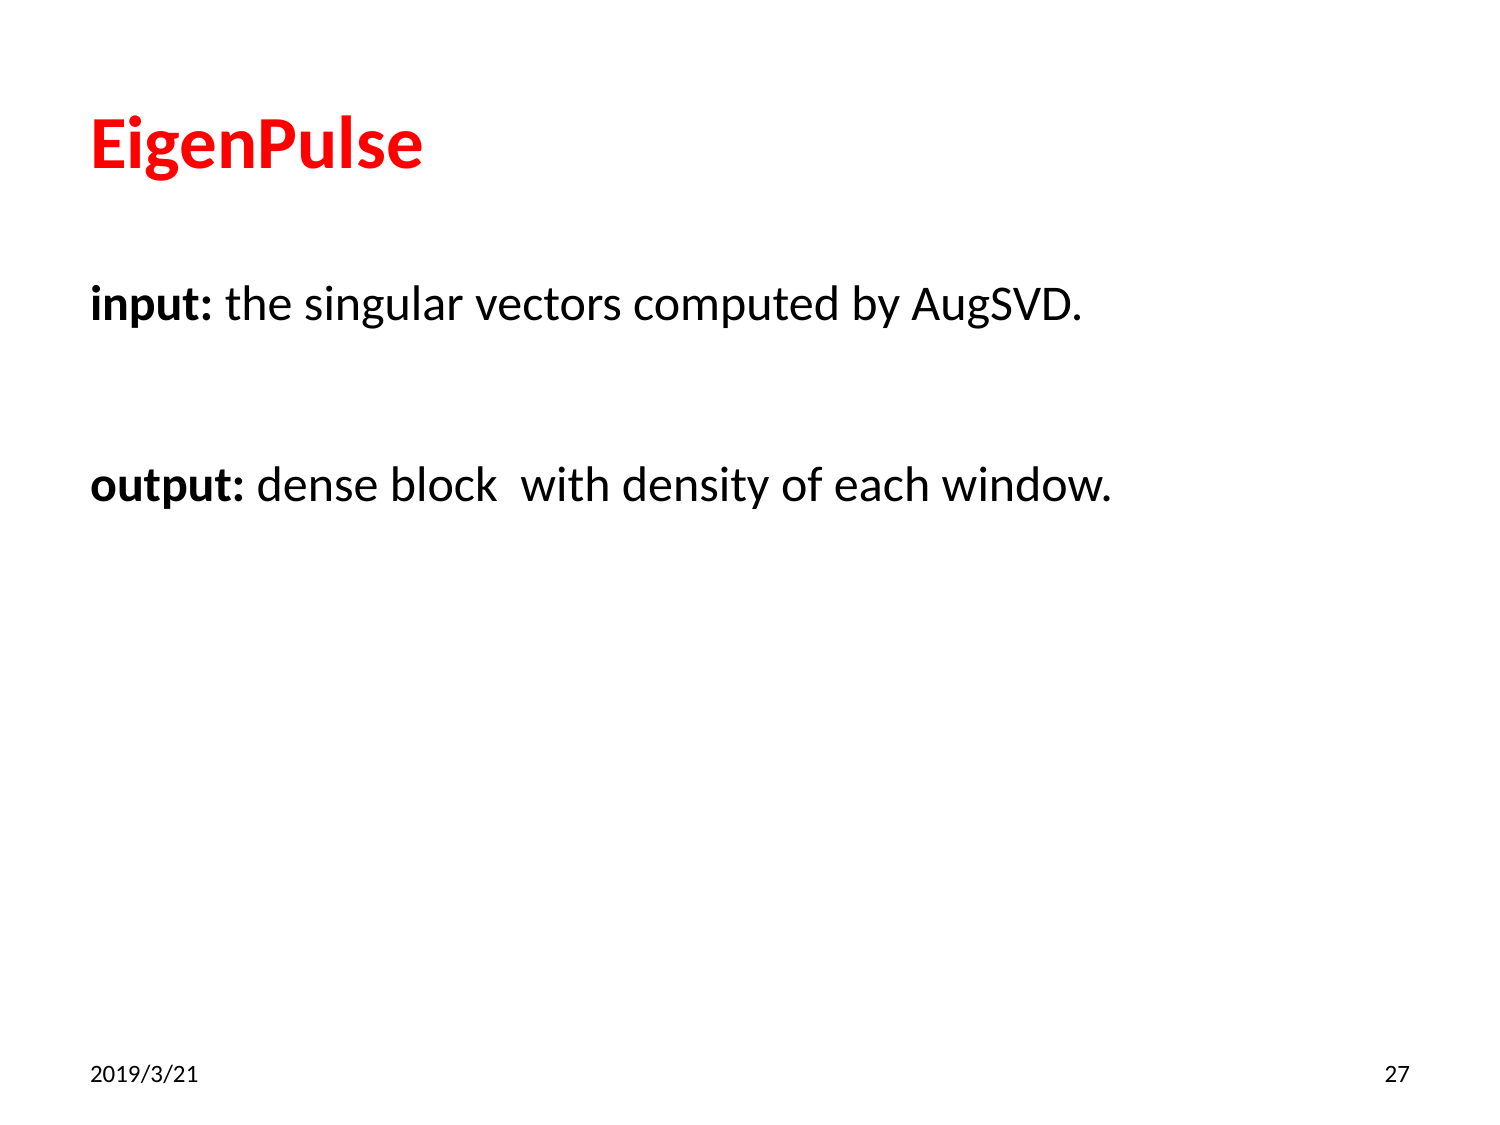

# EigenPulse
input: the singular vectors computed by AugSVD.
output: dense block  with density of each window.
2019/3/21
27